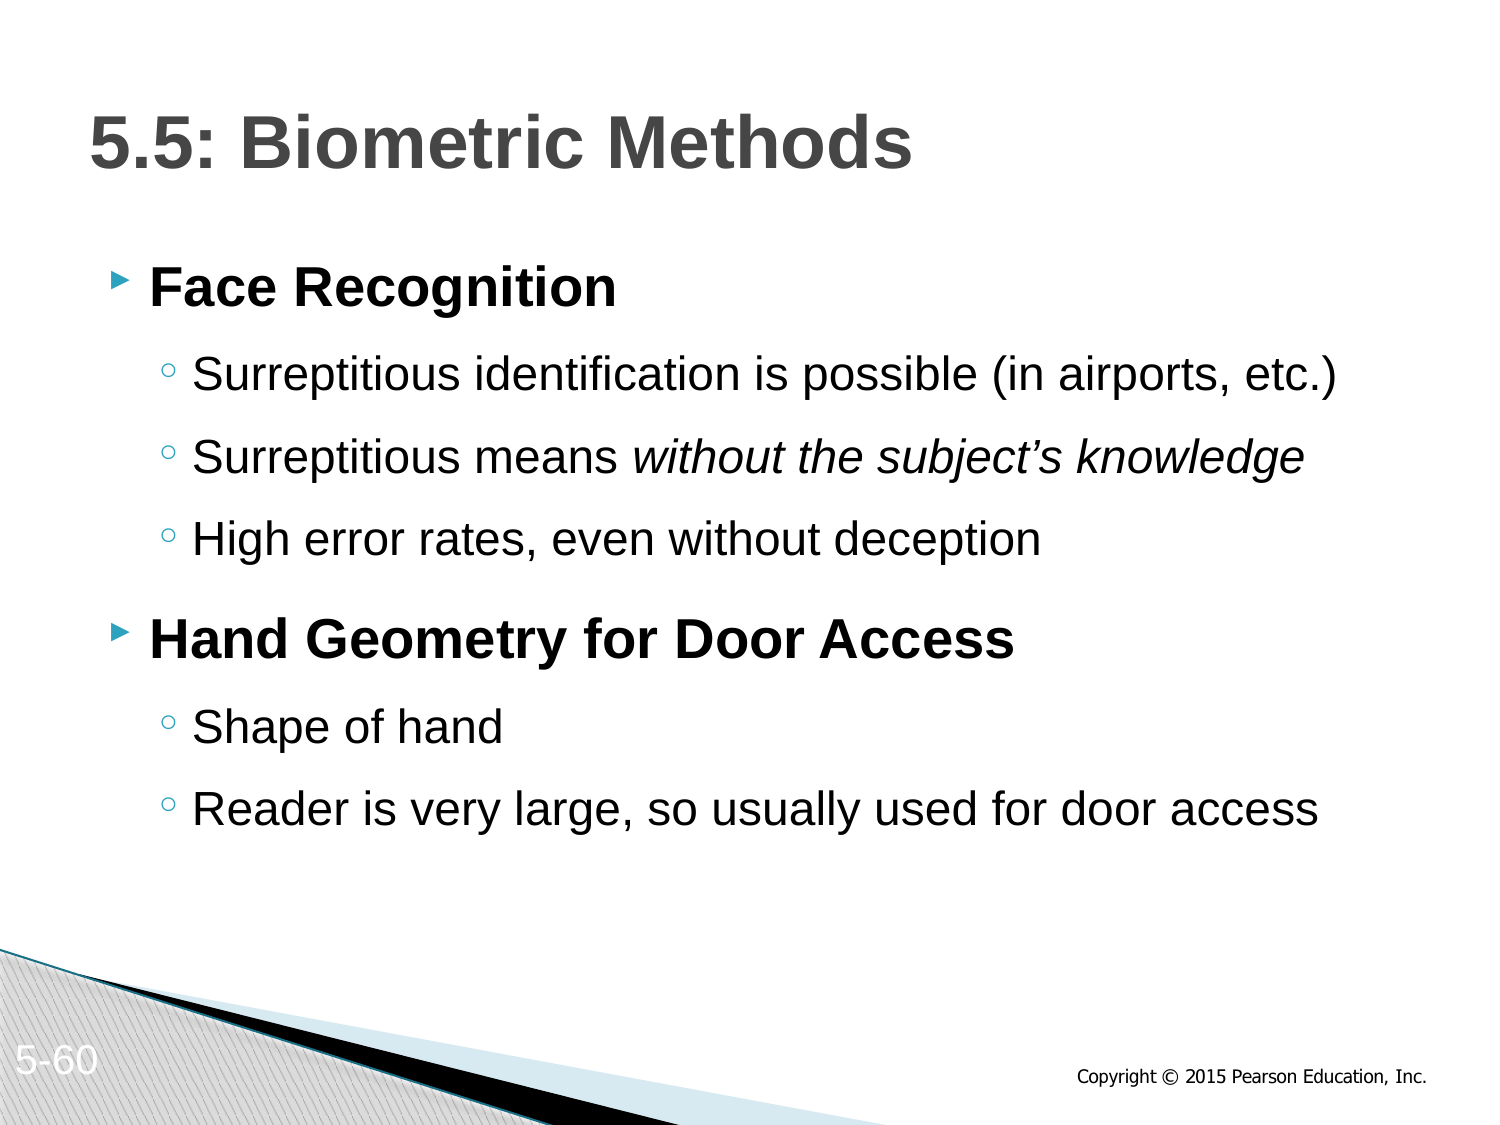

# 5.5: Biometric Methods
Face Recognition
Surreptitious identification is possible (in airports, etc.)
Surreptitious means without the subject’s knowledge
High error rates, even without deception
Hand Geometry for Door Access
Shape of hand
Reader is very large, so usually used for door access

5-60